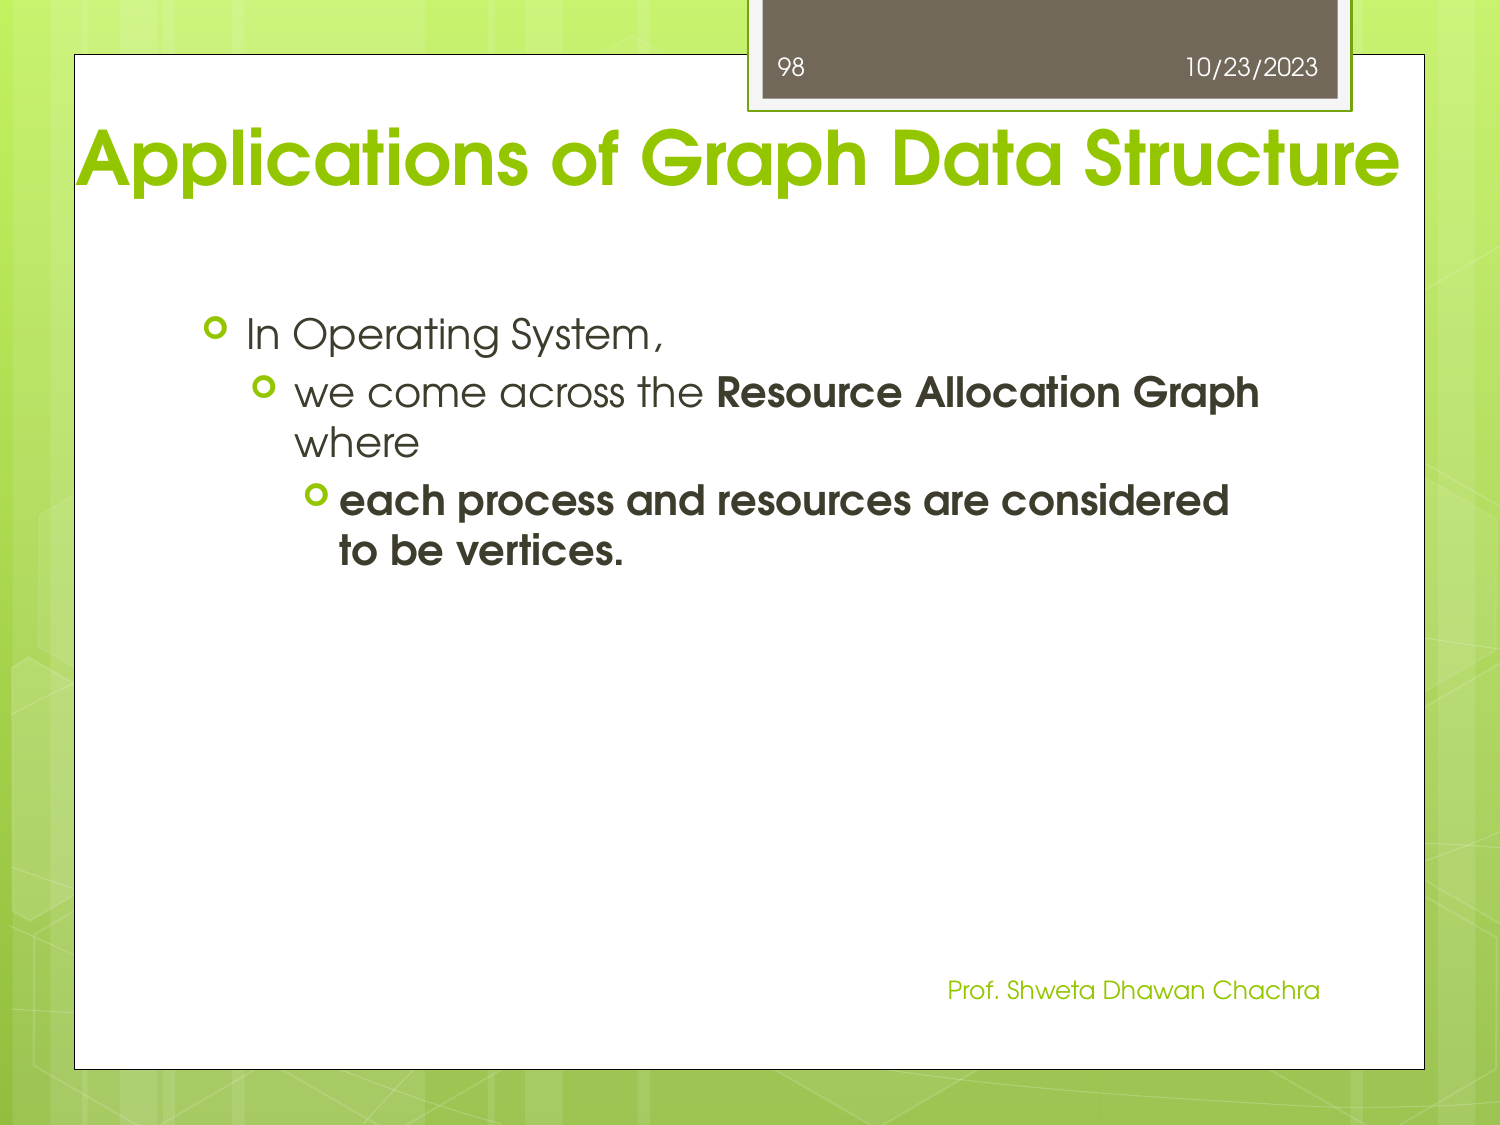

98
10/23/2023
Applications of Graph Data Structure
In Operating System,
we come across the Resource Allocation Graph where
each process and resources are considered to be vertices.
Prof. Shweta Dhawan Chachra